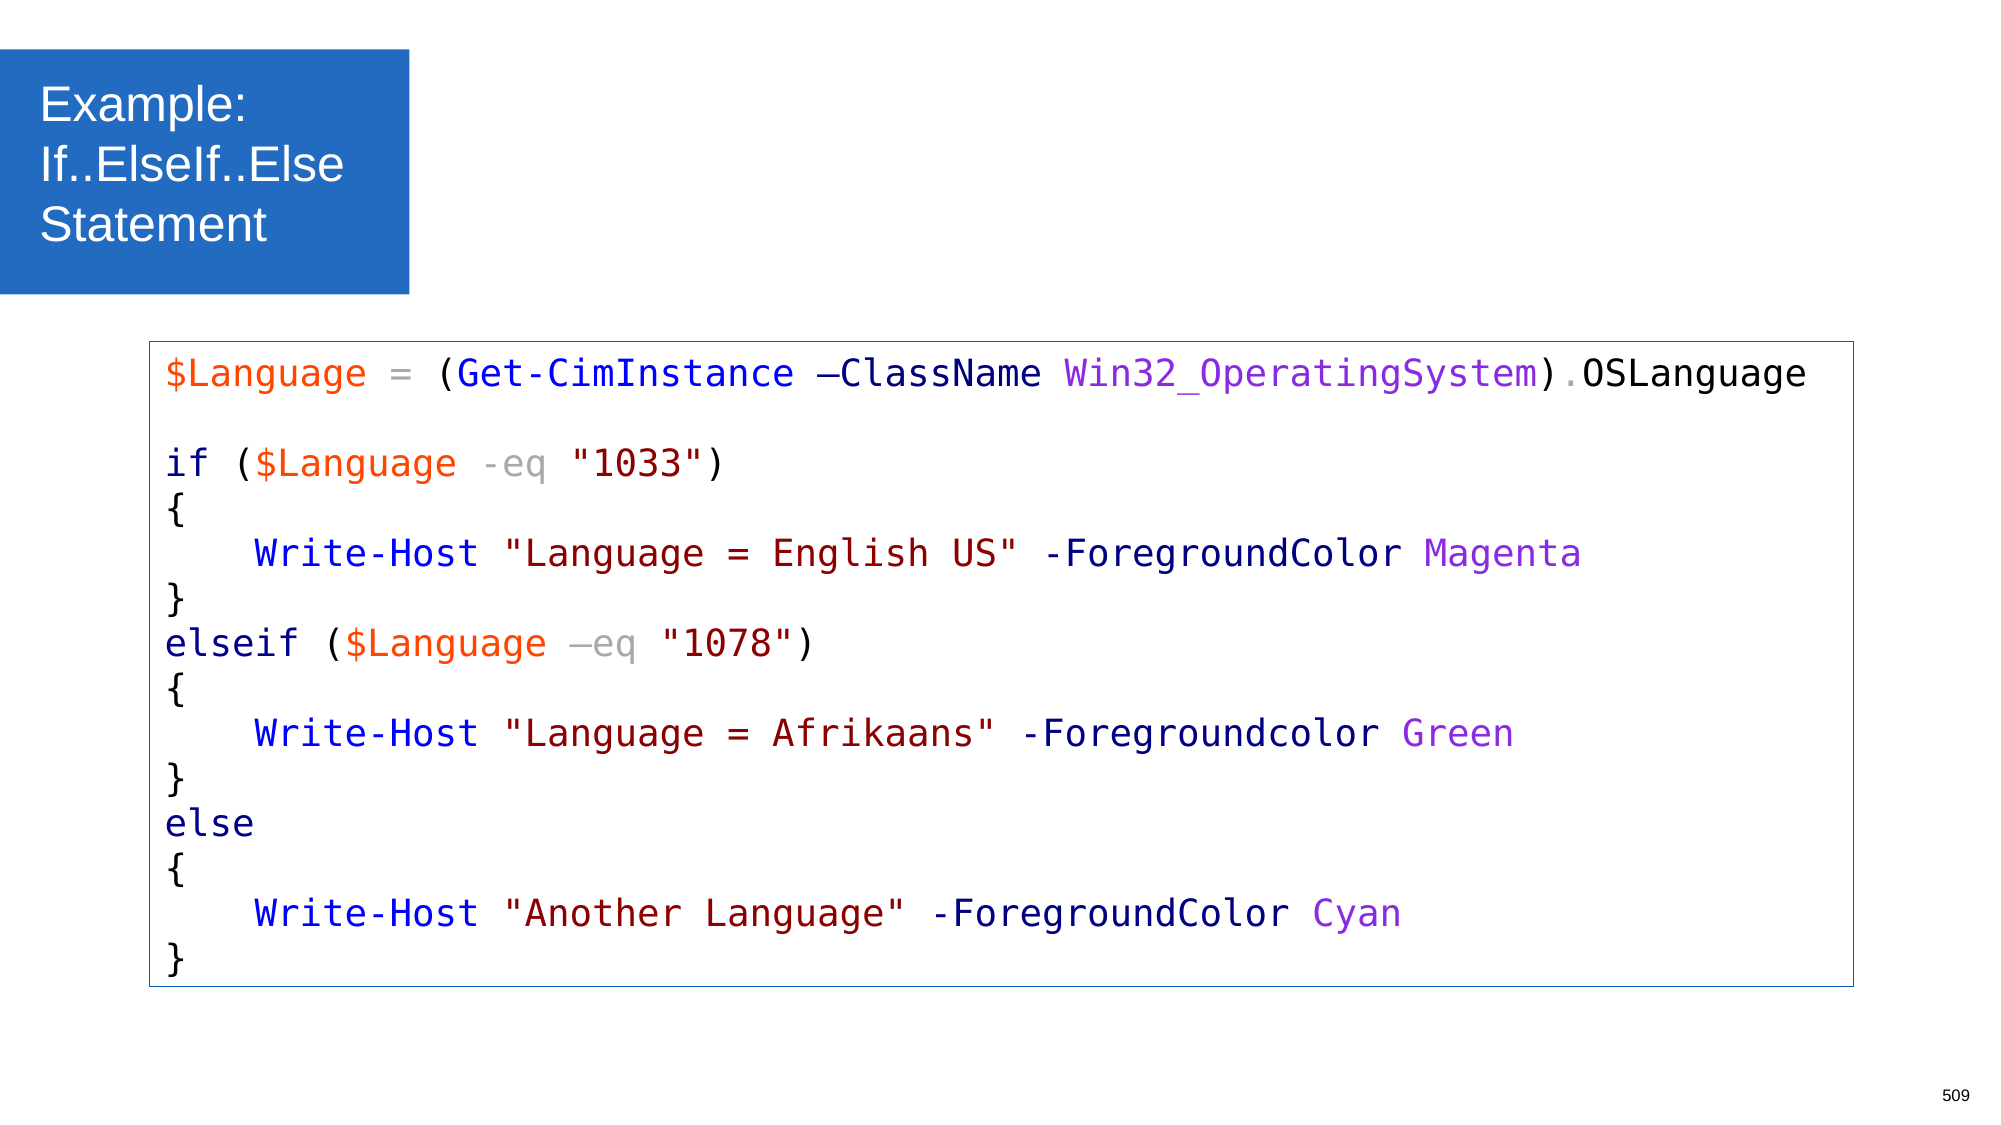

Example:
If..ElseIf..Else Statement
$Language = (Get-CimInstance –ClassName Win32_OperatingSystem).OSLanguage

if ($Language -eq "1033")
{
    Write-Host "Language = English US" -ForegroundColor Magenta
}
elseif ($Language –eq "1078")
{
    Write-Host "Language = Afrikaans" -Foregroundcolor Green
}
else
{
    Write-Host "Another Language" -ForegroundColor Cyan
}
509